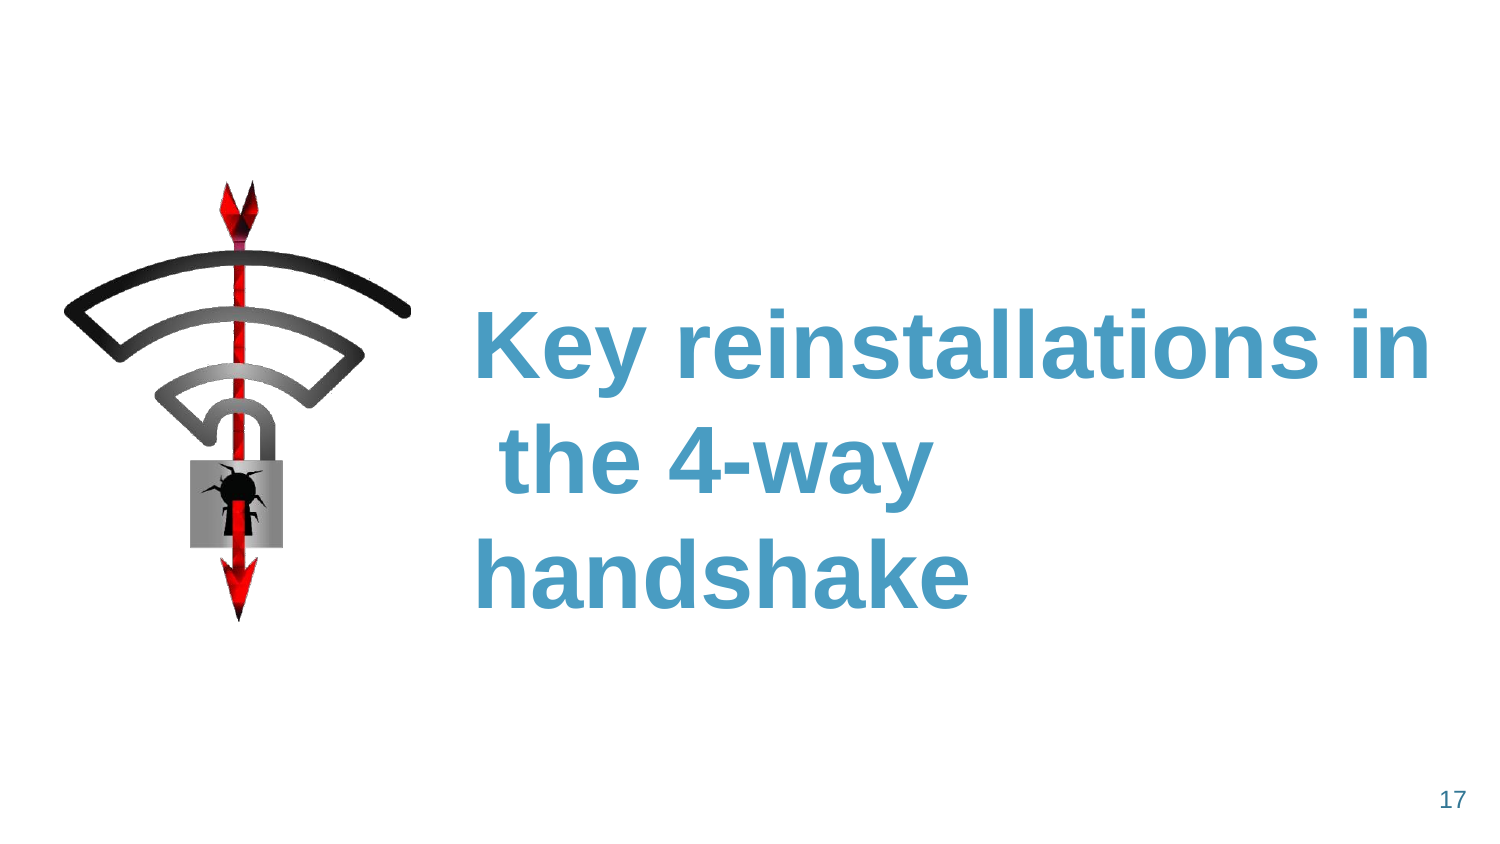

# Key reinstallations in  the 4-way handshake
17